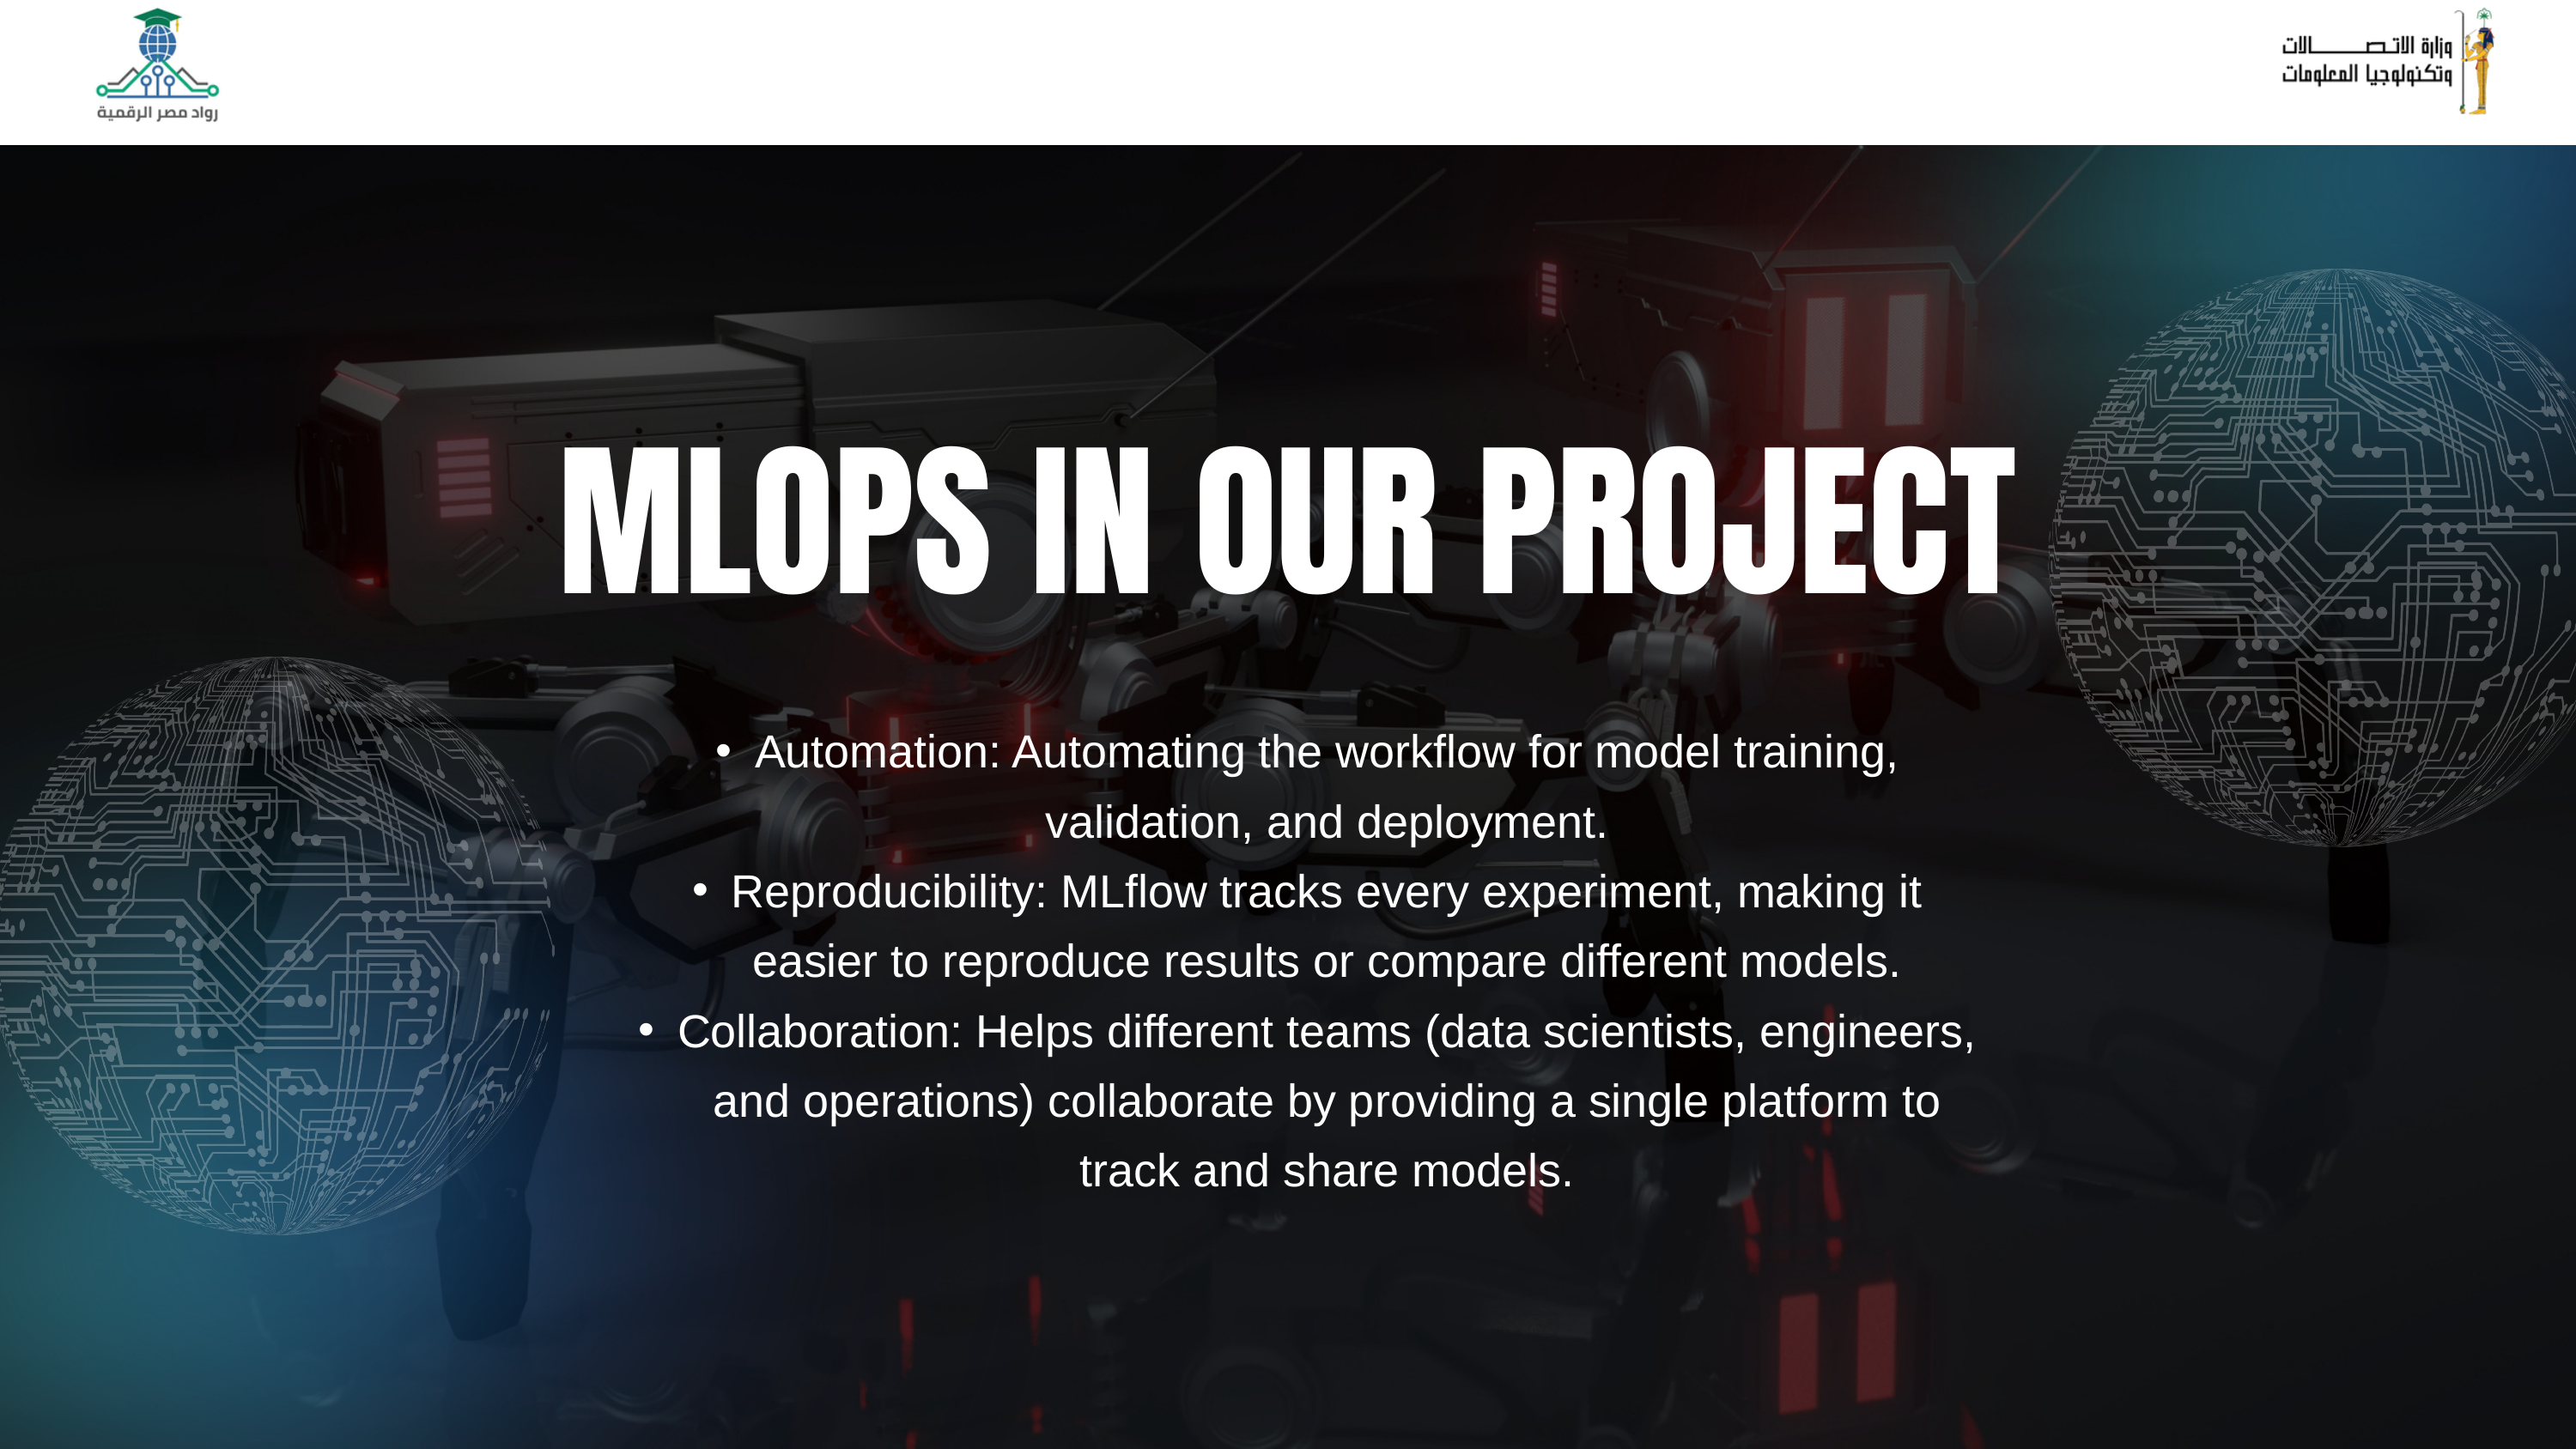

MLOPS IN OUR PROJECT

Automation: Automating the workflow for model training, validation, and deployment.
Reproducibility: MLflow tracks every experiment, making it easier to reproduce results or compare different models.
Collaboration: Helps different teams (data scientists, engineers, and operations) collaborate by providing a single platform to track and share models.